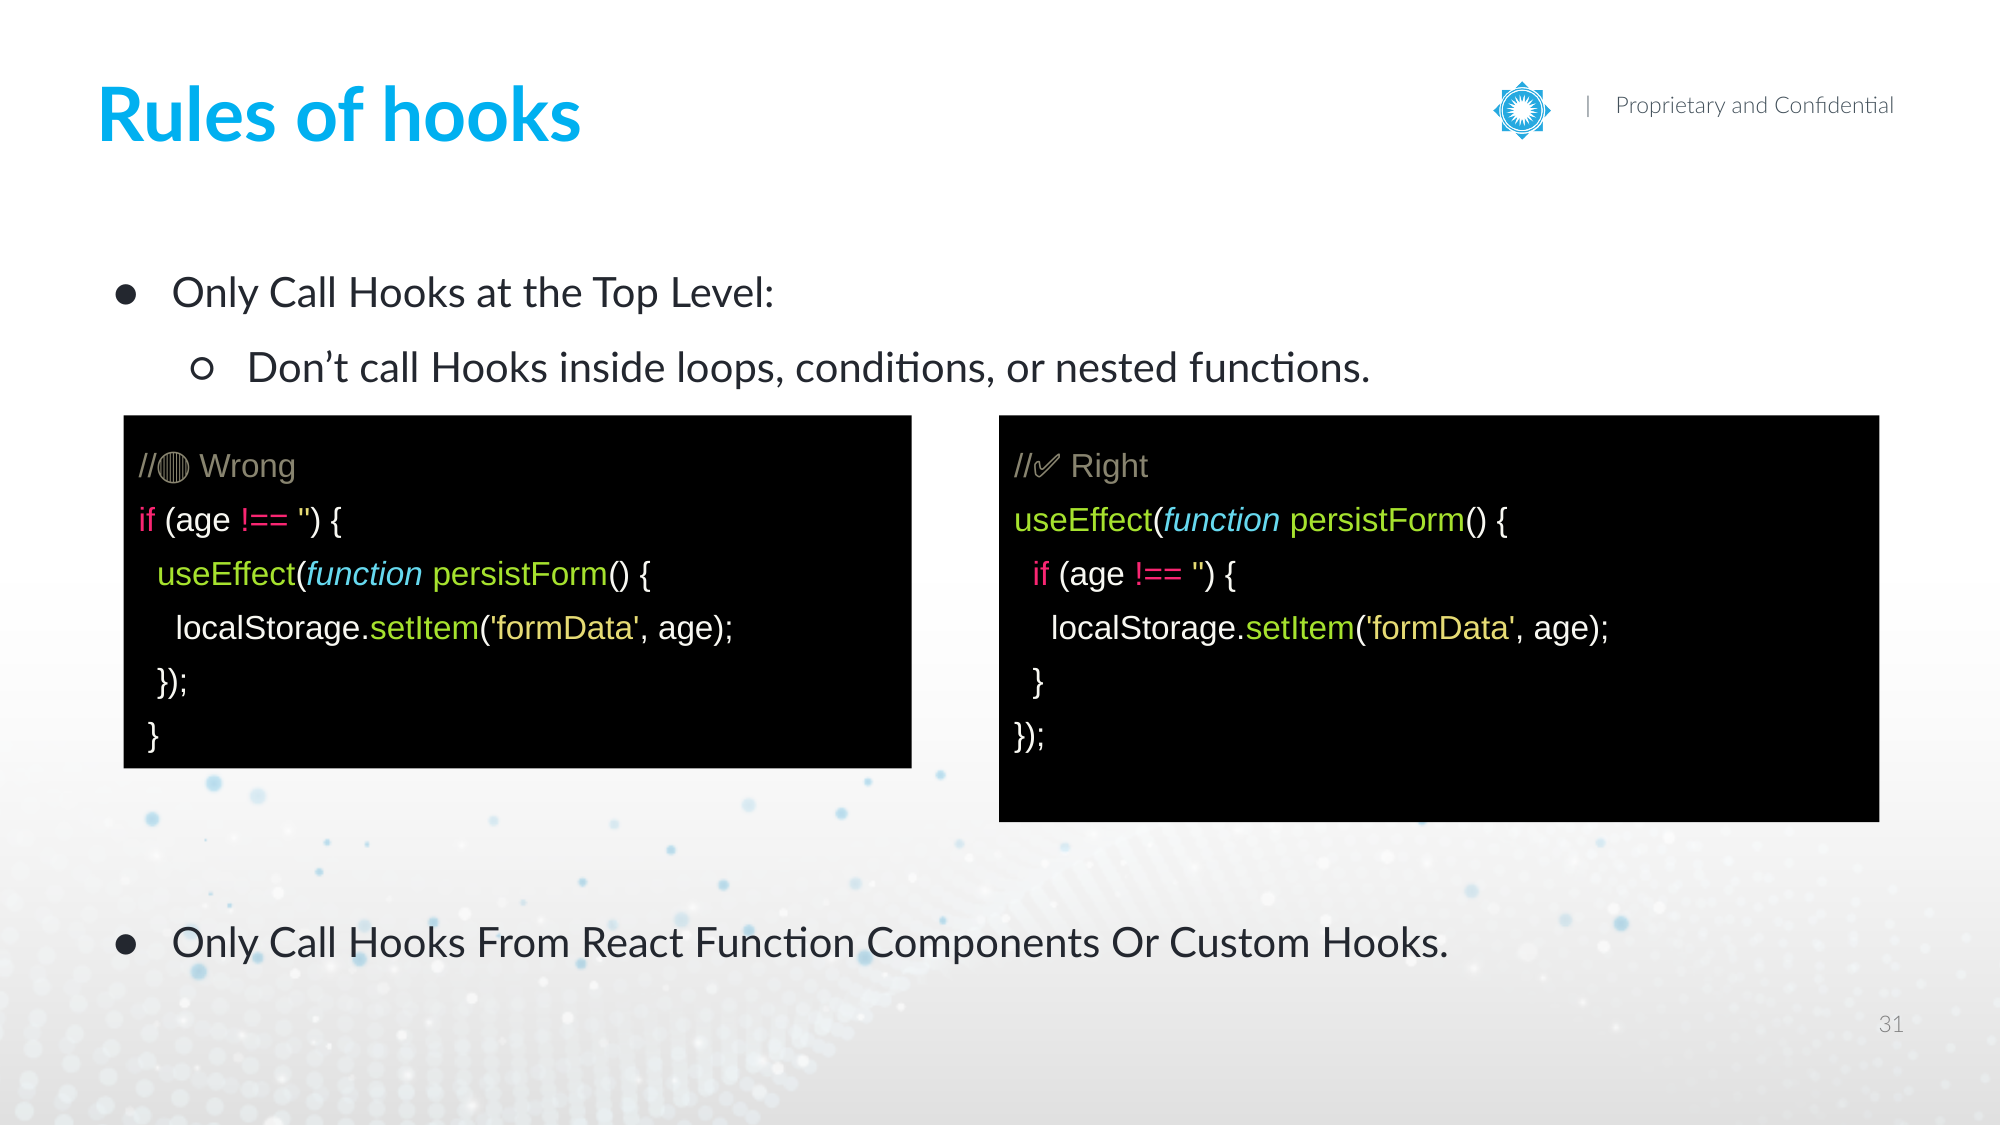

# Rules of hooks
Only Call Hooks at the Top Level:
Don’t call Hooks inside loops, conditions, or nested functions.

Only Call Hooks From React Function Components Or Custom Hooks.

//🔴 Wrong
if (age !== '') {
  useEffect(function persistForm() {
    localStorage.setItem('formData', age);
  });
 }
//✅ Right
useEffect(function persistForm() {
  if (age !== '') {
    localStorage.setItem('formData', age);
  }
});